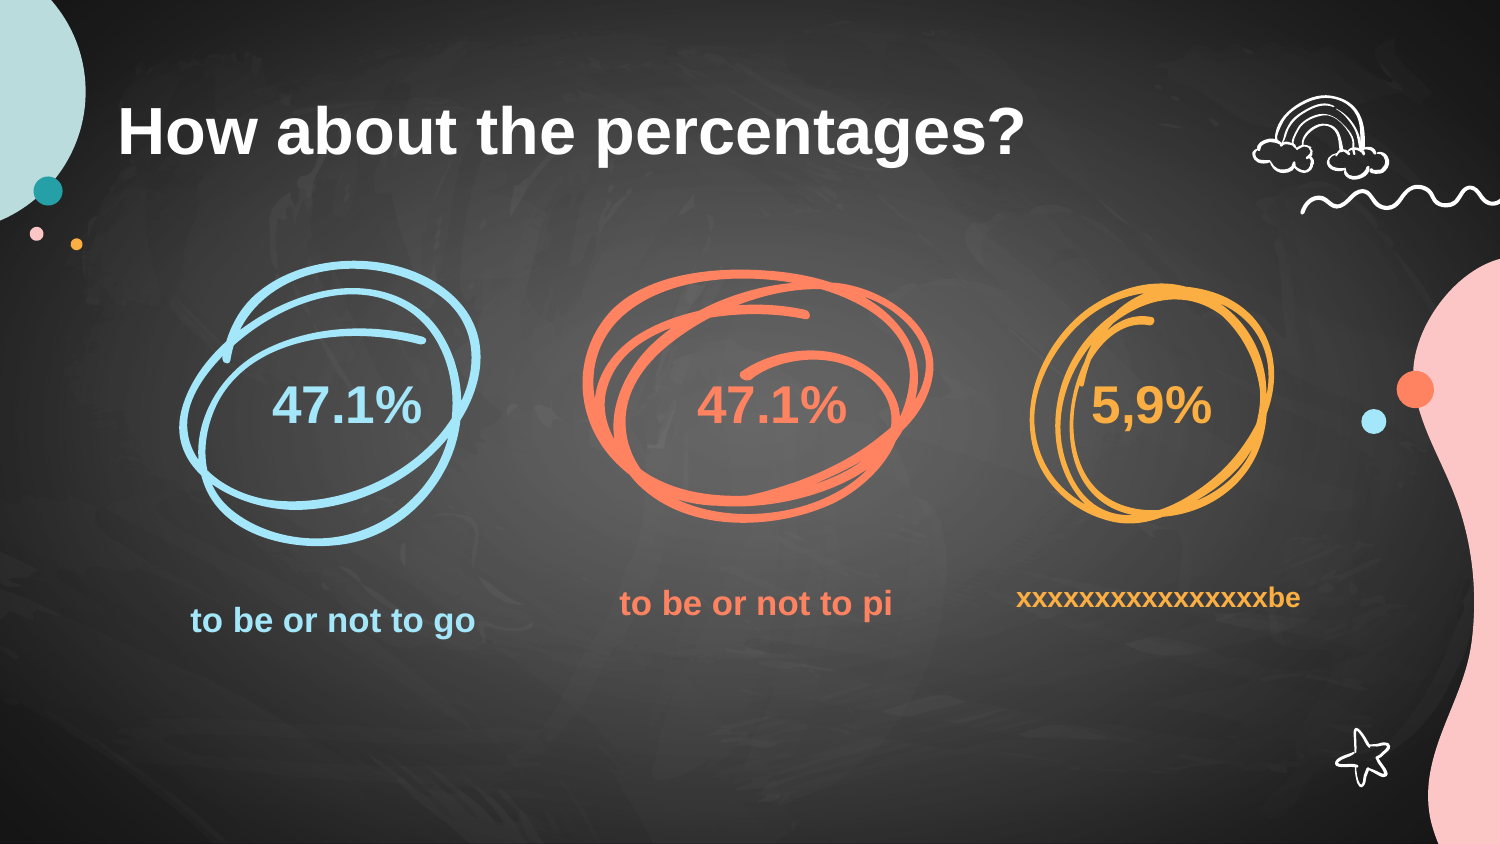

# How about the percentages?

47.1%
47.1%
5,9%
xxxxxxxxxxxxxxxxbe
to be or not to pi
to be or not to go